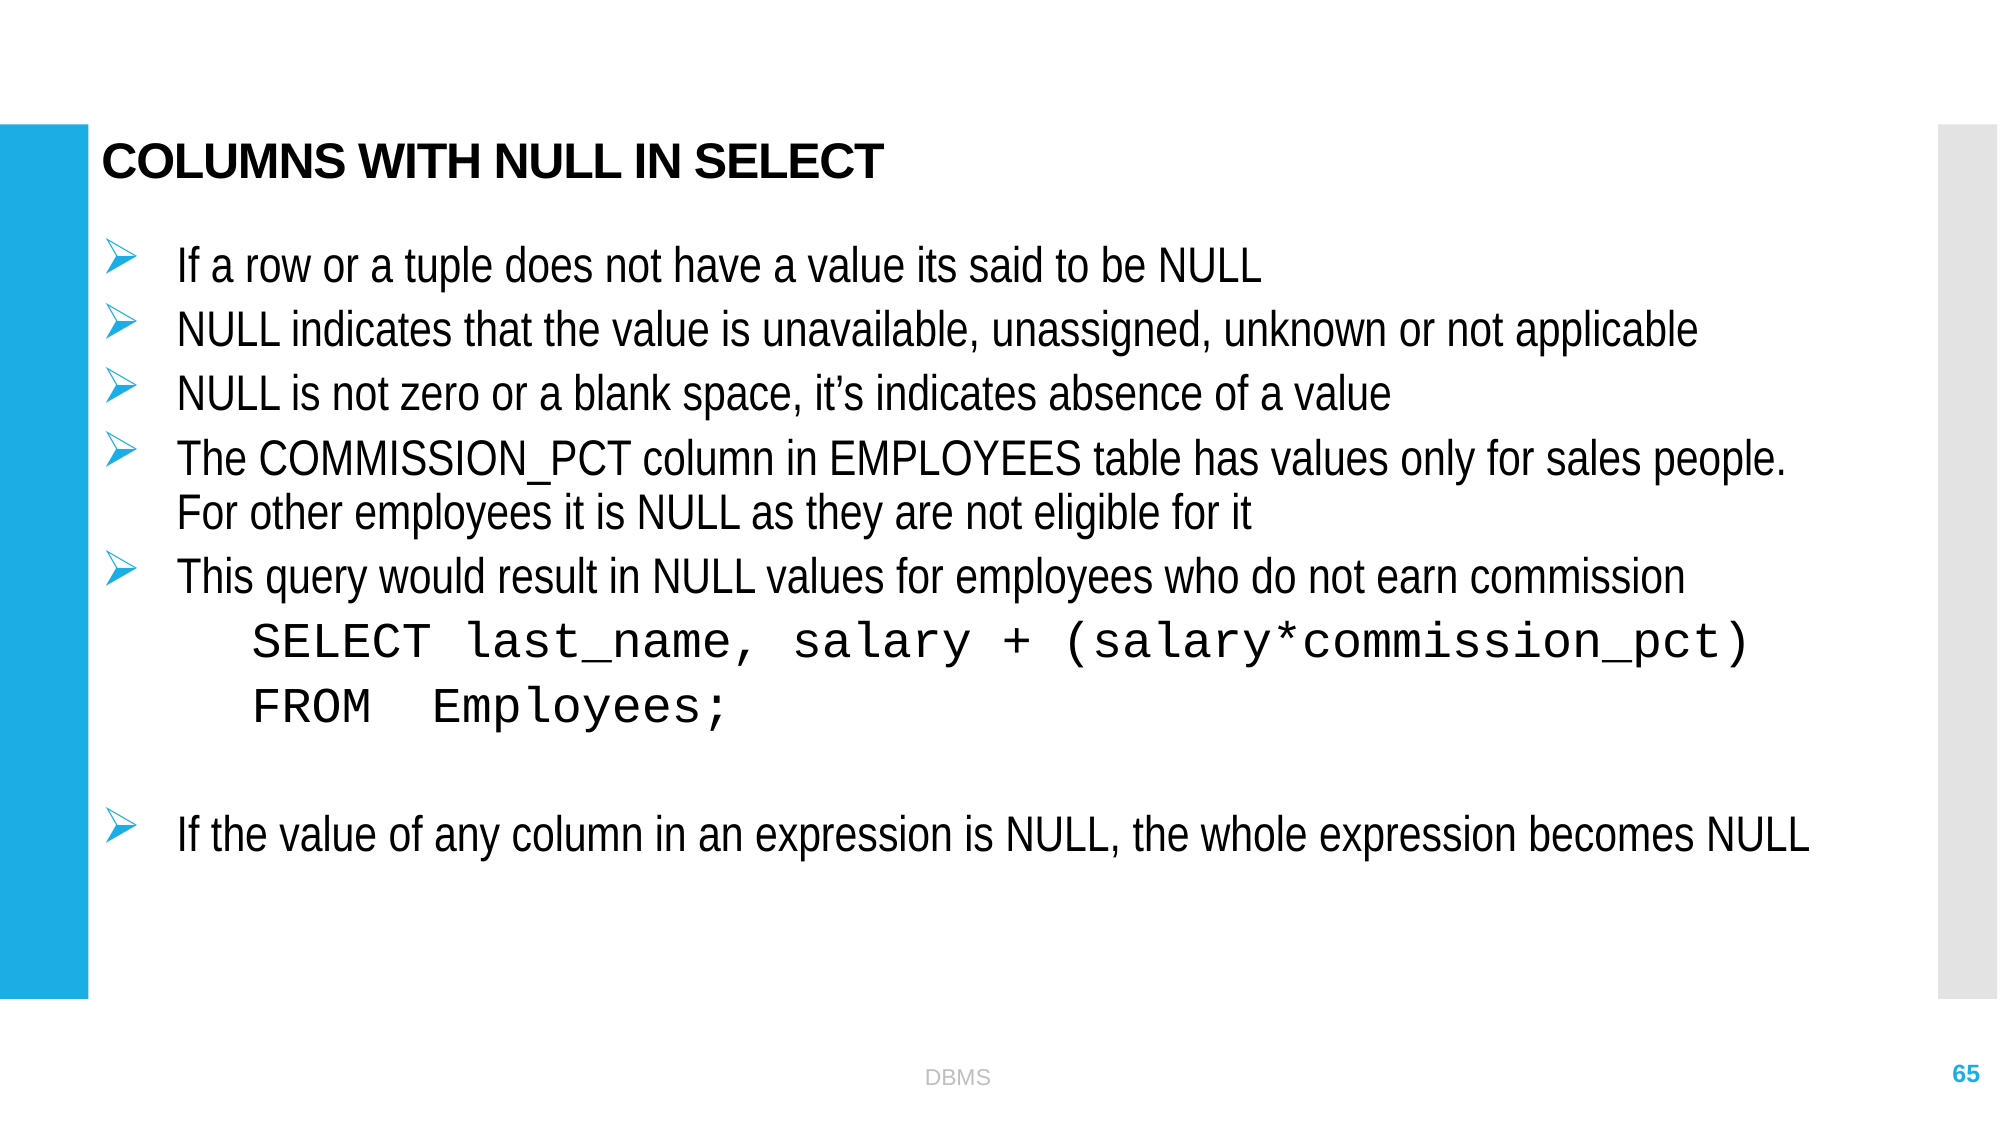

# COLUMNS WITH NULL IN SELECT
If a row or a tuple does not have a value its said to be NULL
NULL indicates that the value is unavailable, unassigned, unknown or not applicable
NULL is not zero or a blank space, it’s indicates absence of a value
The COMMISSION_PCT column in EMPLOYEES table has values only for sales people. For other employees it is NULL as they are not eligible for it
This query would result in NULL values for employees who do not earn commission
	SELECT last_name, salary + (salary*commission_pct)
	FROM  Employees;

If the value of any column in an expression is NULL, the whole expression becomes NULL

65
DBMS